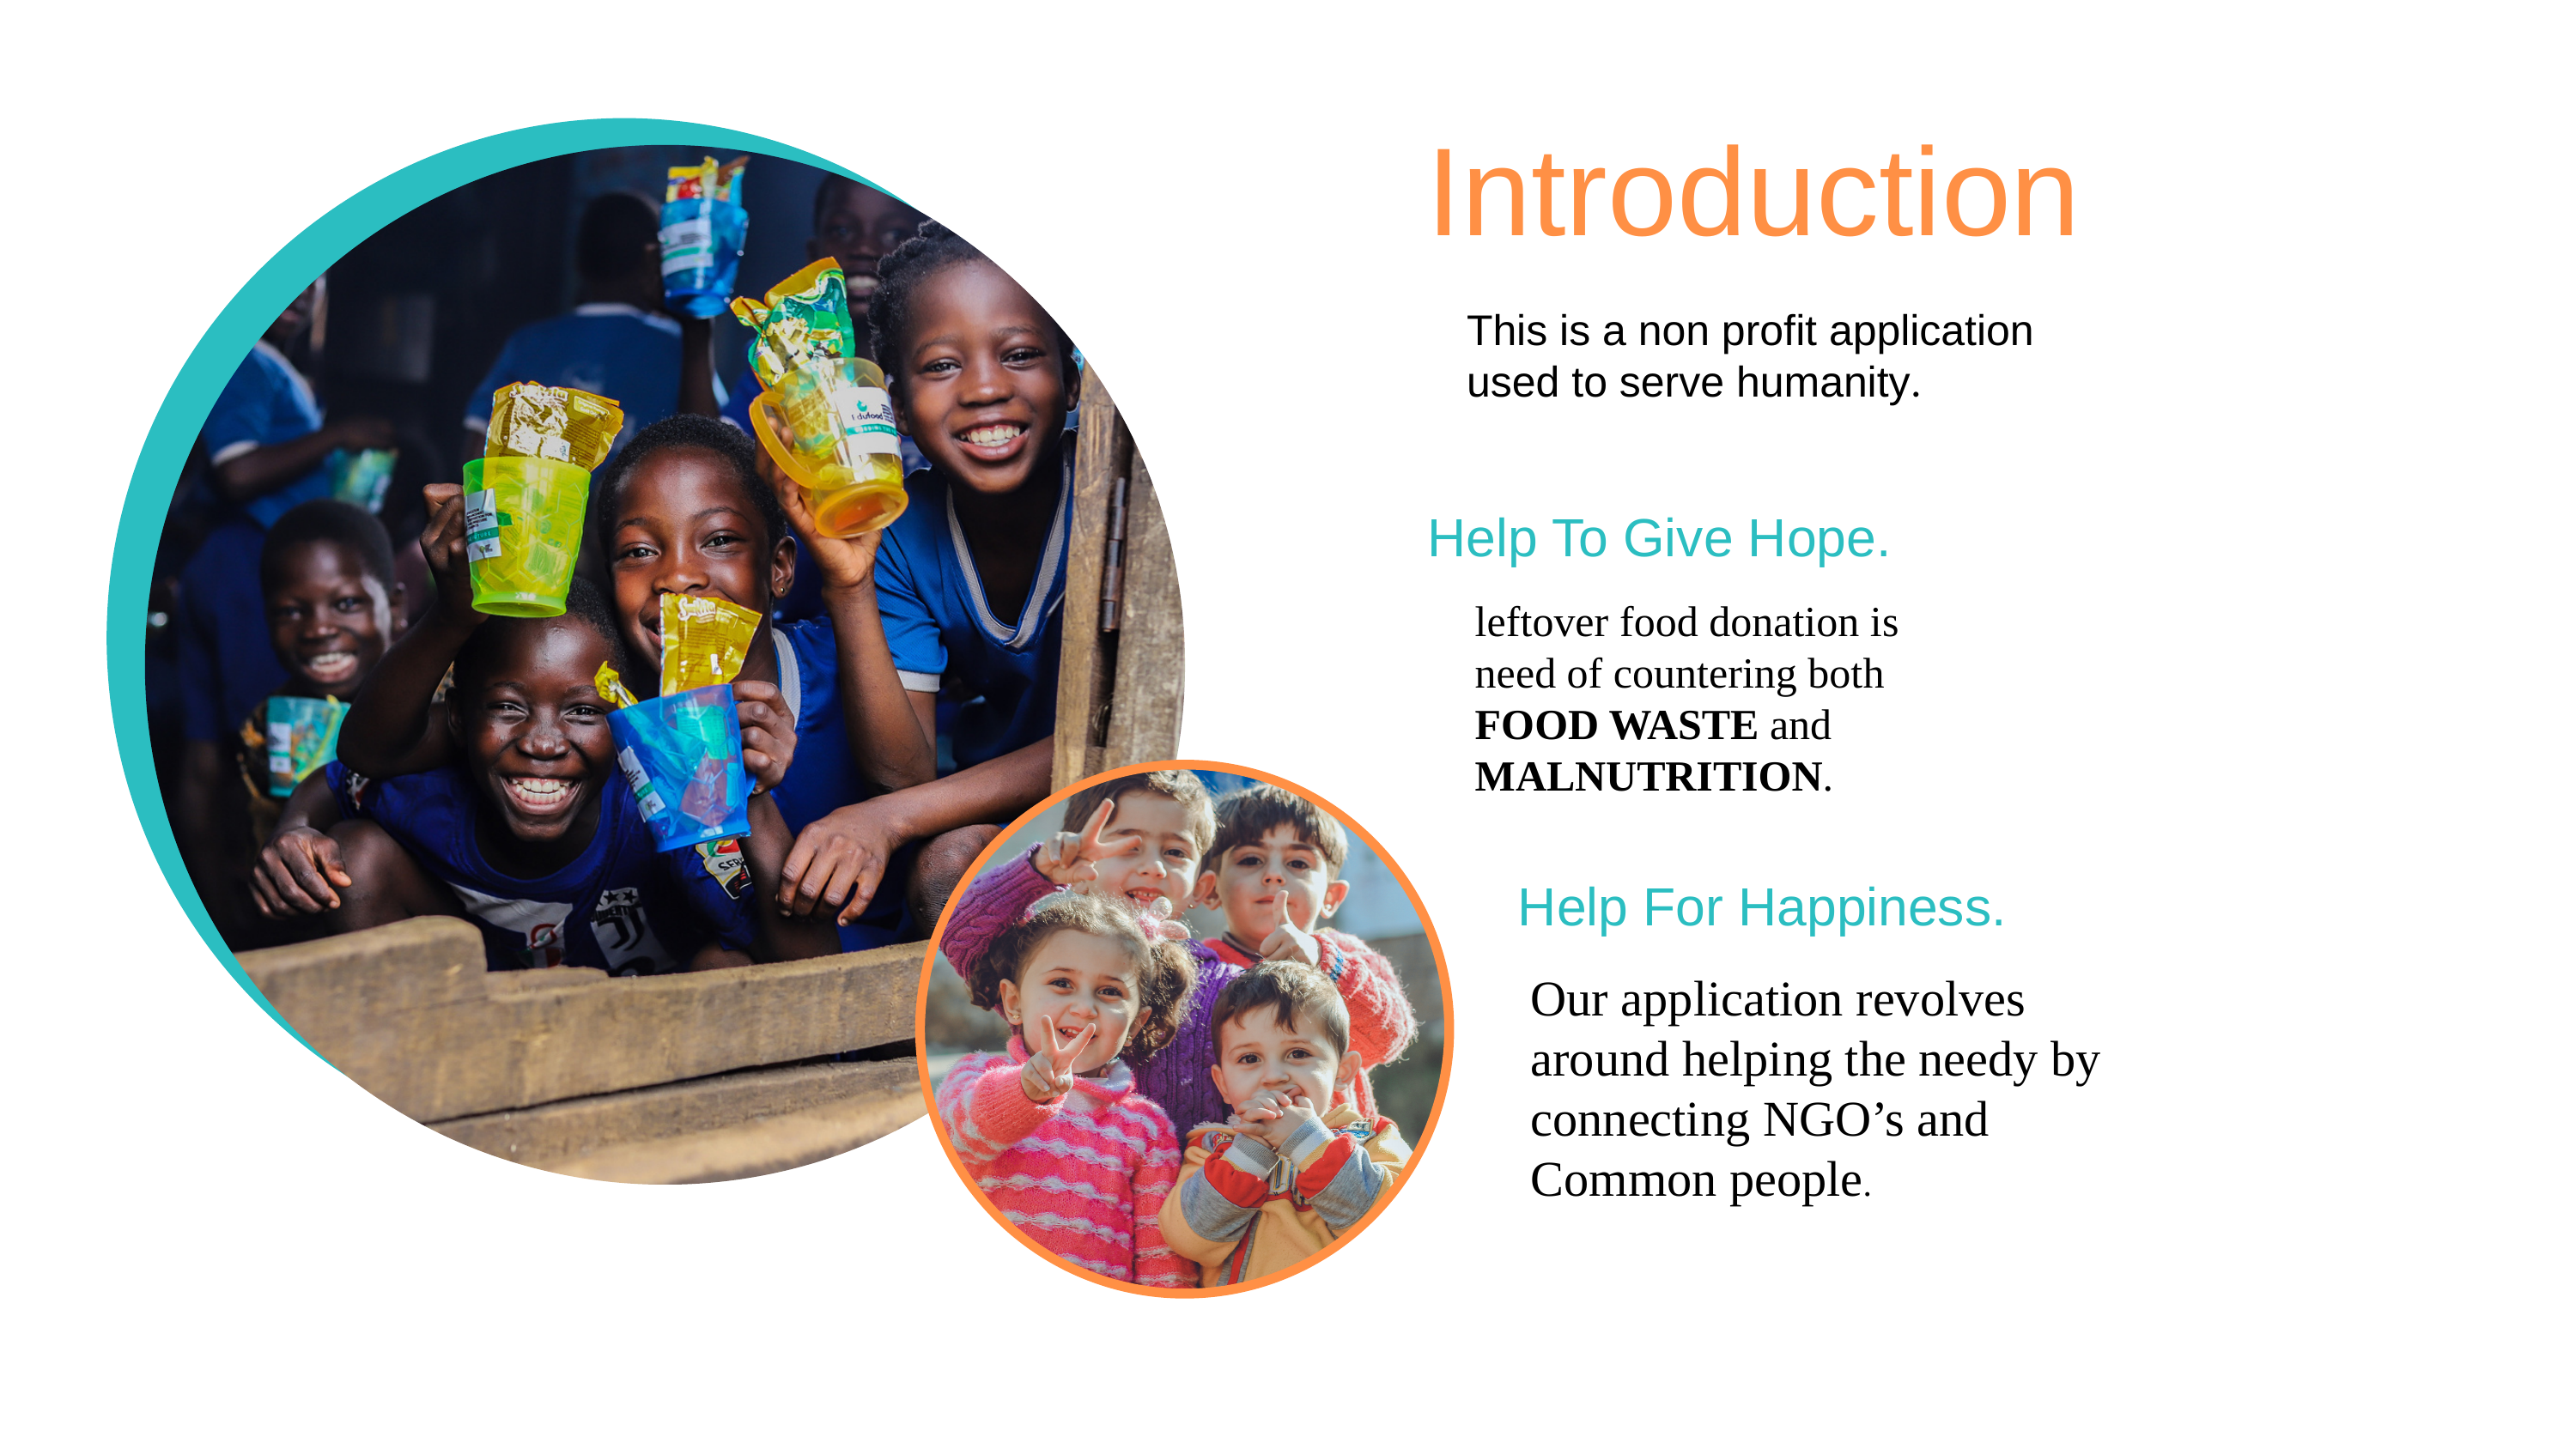

Introduction

This is a non profit application used to serve humanity.
Help To Give Hope.

leftover food donation is need of countering both FOOD WASTE and MALNUTRITION.

Help For Happiness.
Our application revolves around helping the needy by connecting NGO’s and Common people.